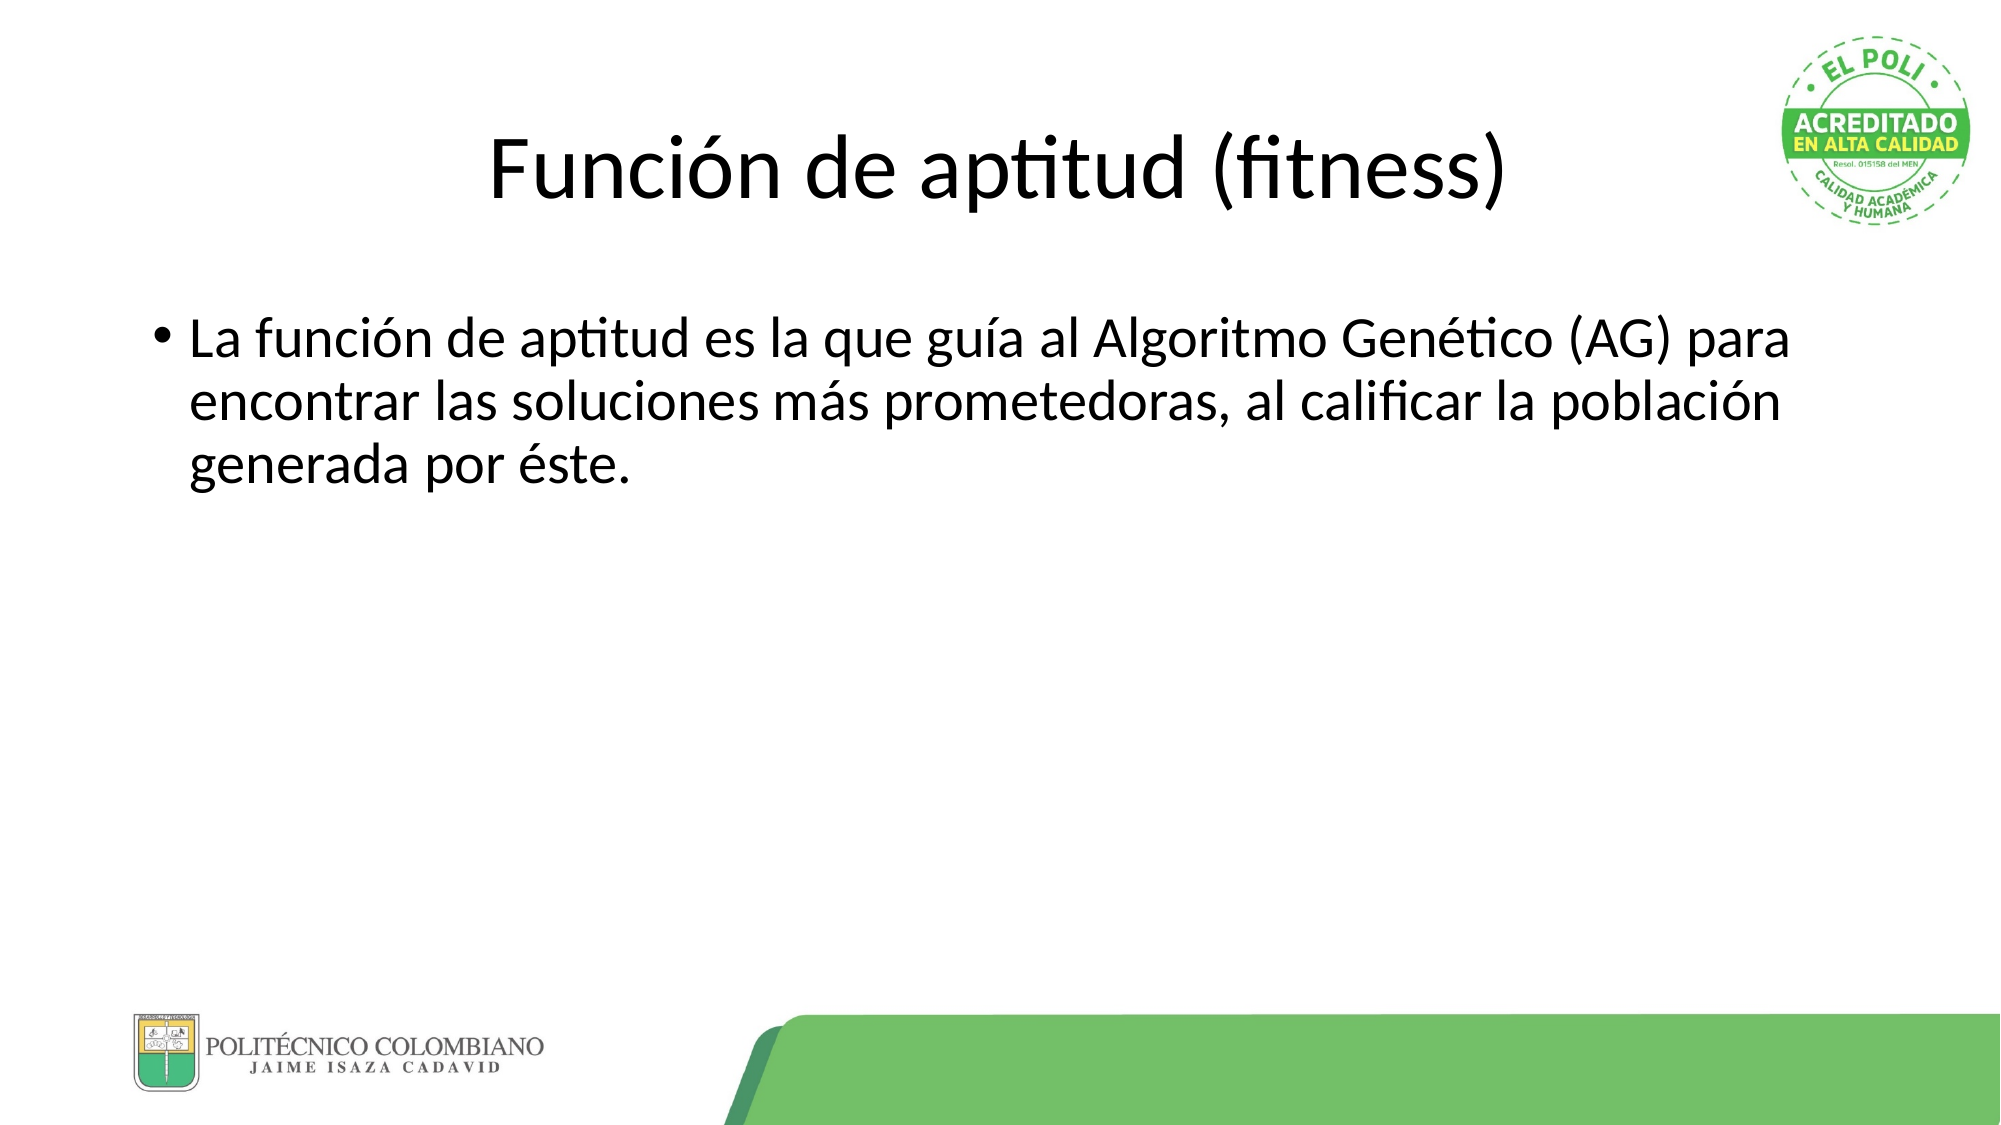

# Función de aptitud (fitness)
La función de aptitud es la que guía al Algoritmo Genético (AG) para encontrar las soluciones más prometedoras, al calificar la población generada por éste.